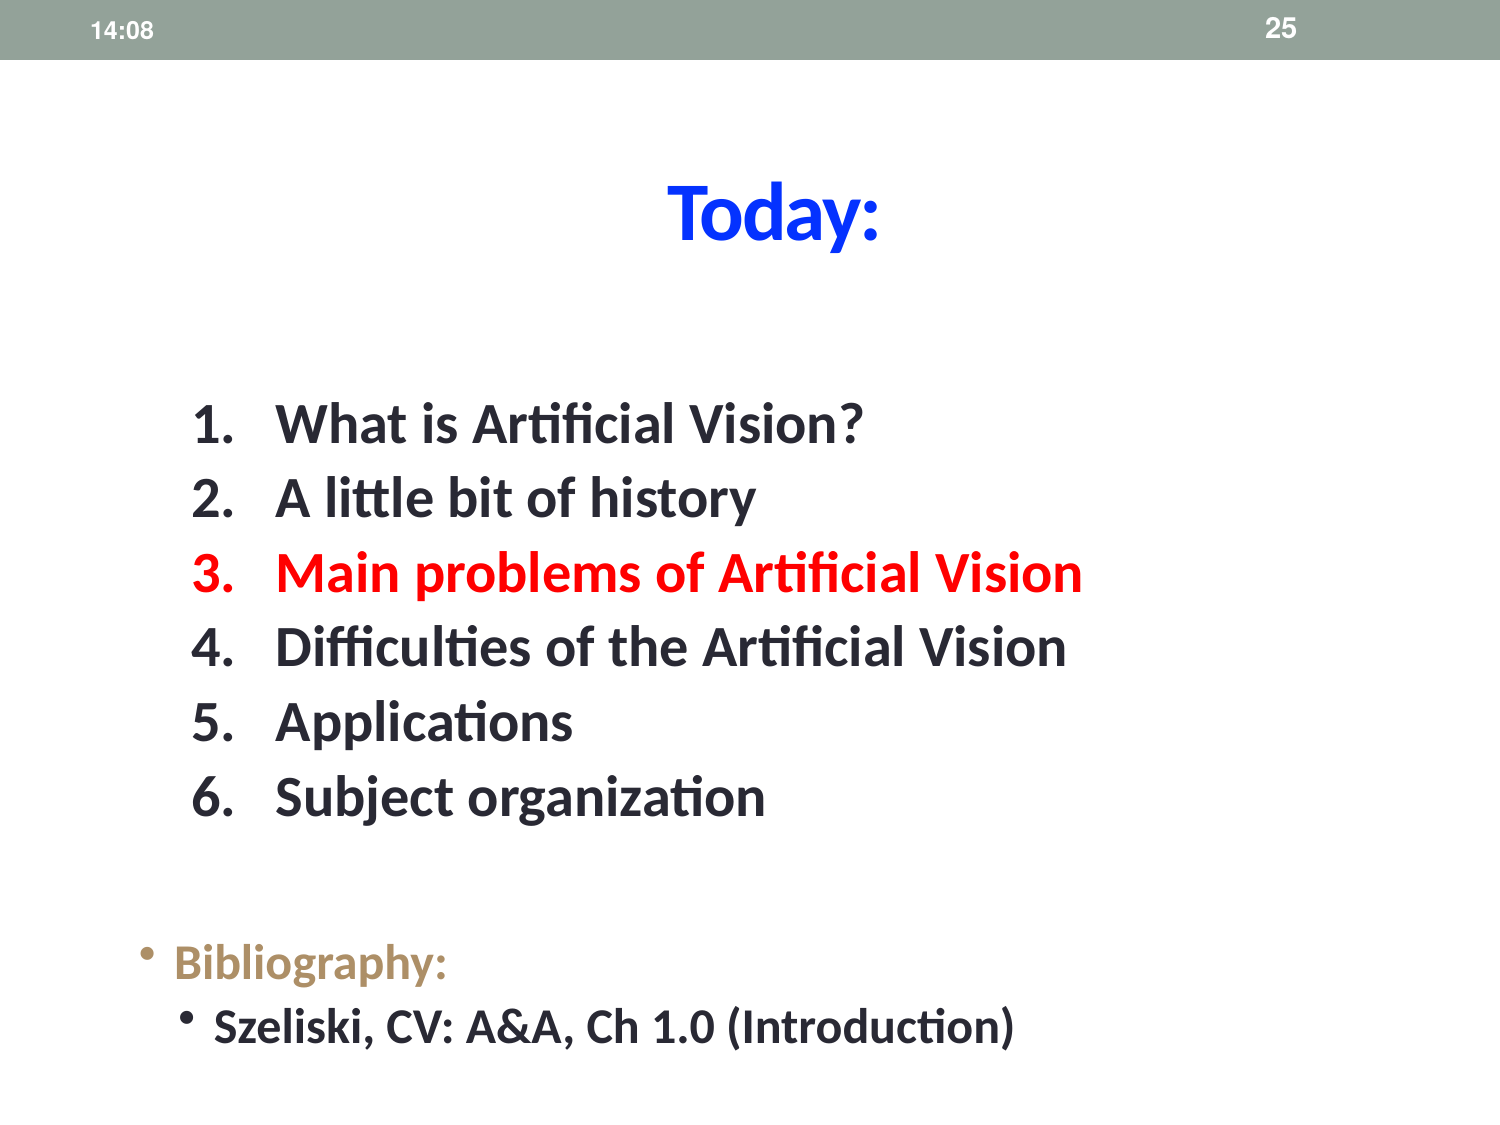

14:08
25
Today:
What is Artificial Vision?
A little bit of history
Main problems of Artificial Vision
Difficulties of the Artificial Vision
Applications
Subject organization

Bibliography:
Szeliski, CV: A&A, Ch 1.0 (Introduction)